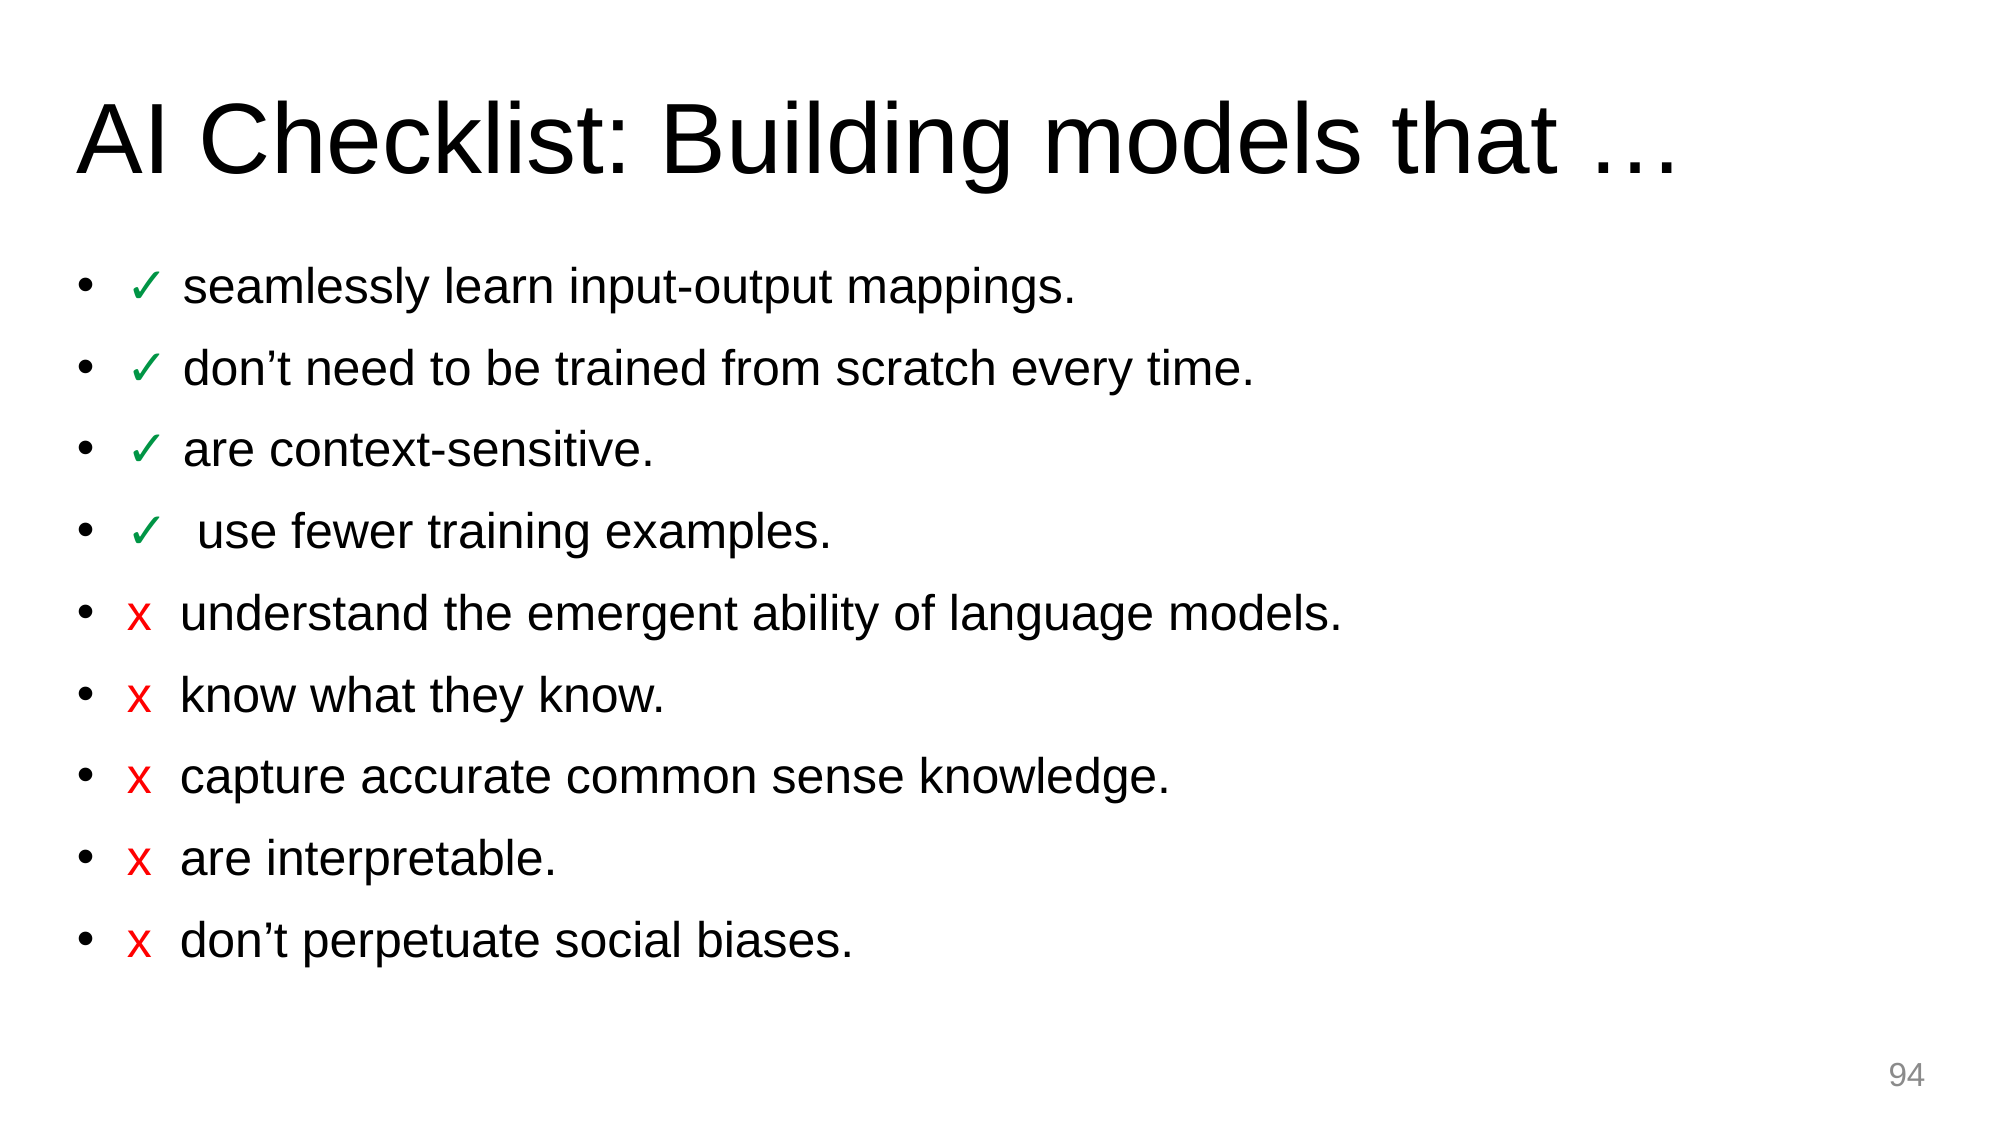

# AI Checklist: Building models that …
✓ seamlessly learn input-output mappings.
✓ don’t need to be trained from scratch every time.
✓ are context-sensitive.
✓  use fewer training examples.
x  understand the emergent ability of language models.
x  know what they know.
x  capture accurate common sense knowledge.
x  are interpretable.
x  don’t perpetuate social biases.
94